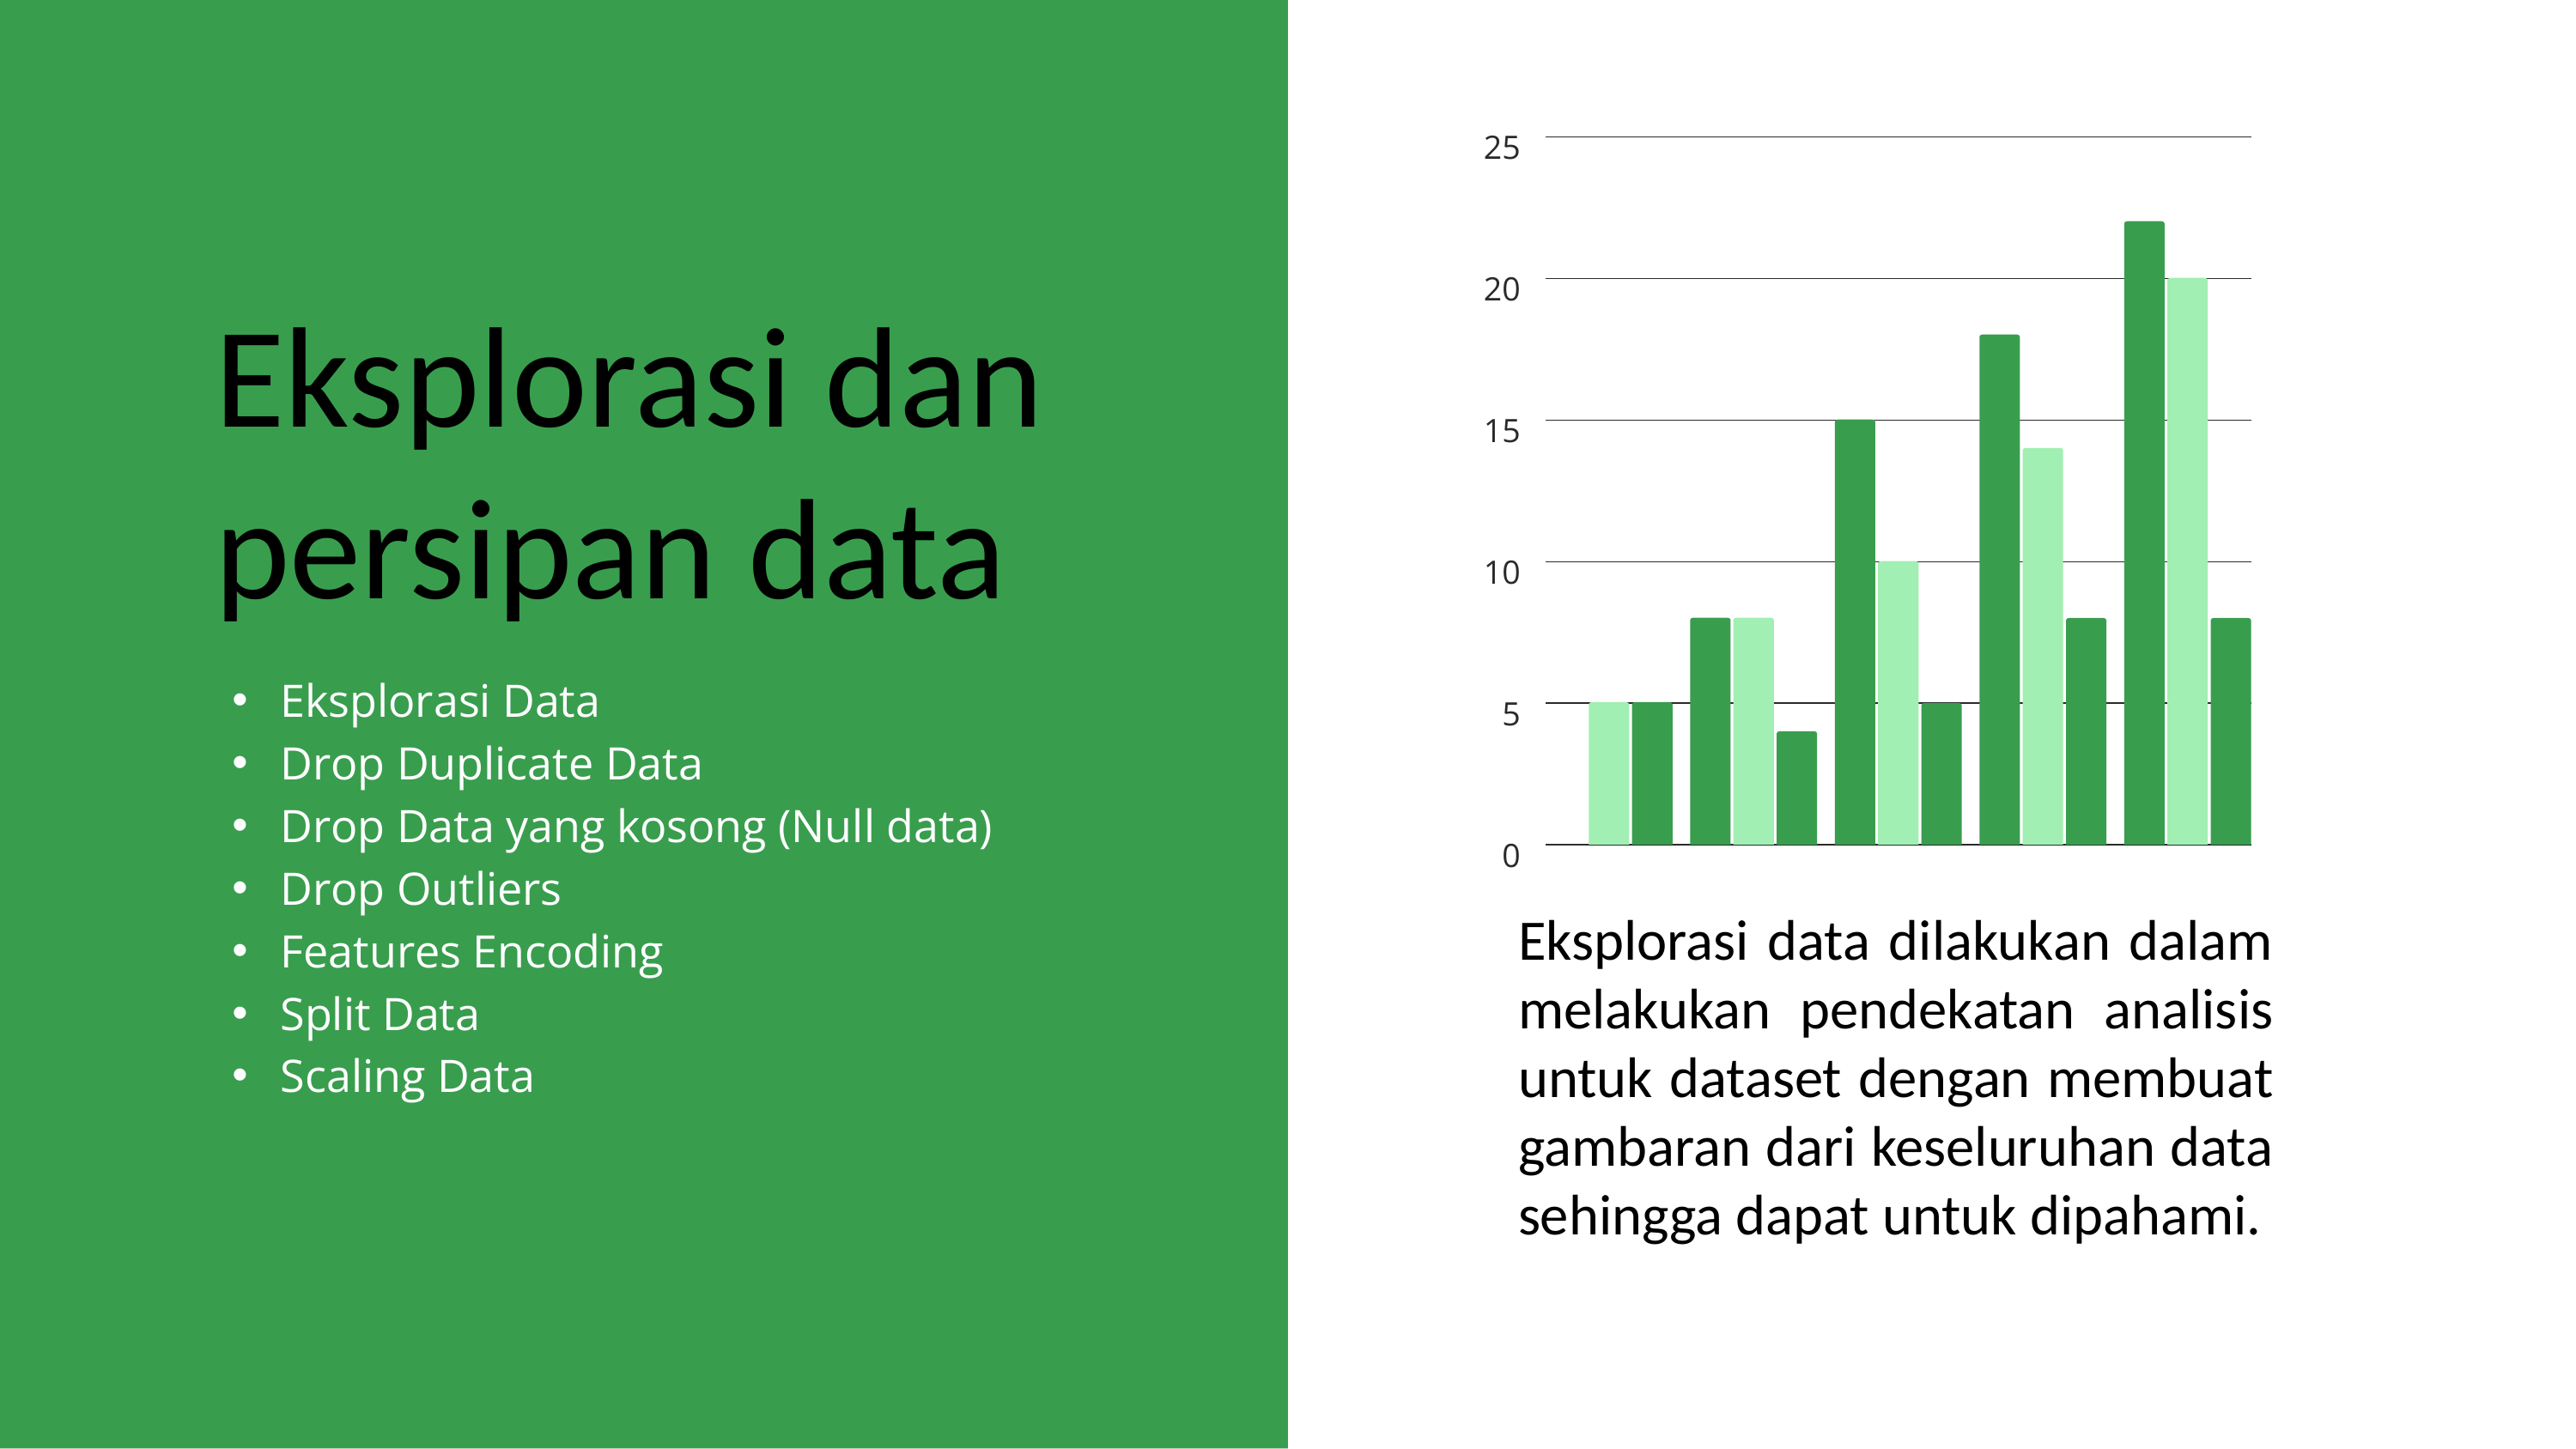

25

20
15
10
5
0
Eksplorasi dan persipan data
Eksplorasi Data
Drop Duplicate Data
Drop Data yang kosong (Null data)
Drop Outliers
Features Encoding
Split Data
Scaling Data
Eksplorasi data dilakukan dalam melakukan pendekatan analisis untuk dataset dengan membuat gambaran dari keseluruhan data sehingga dapat untuk dipahami.